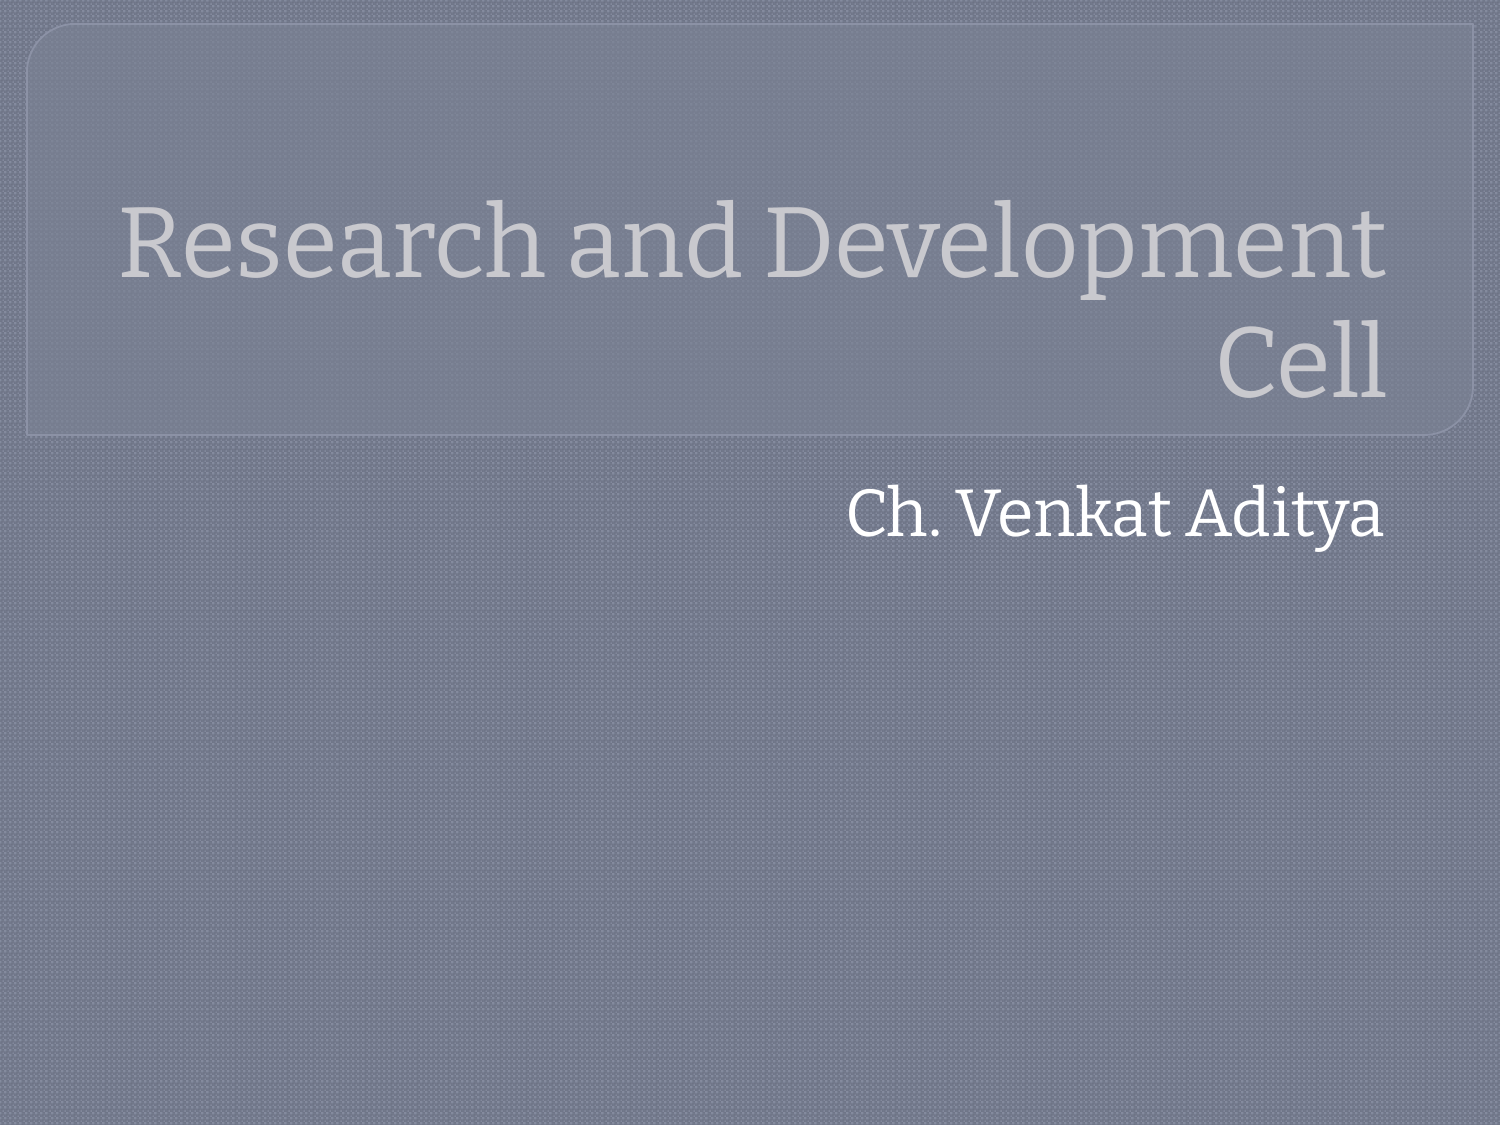

# Research and Development Cell
Ch. Venkat Aditya